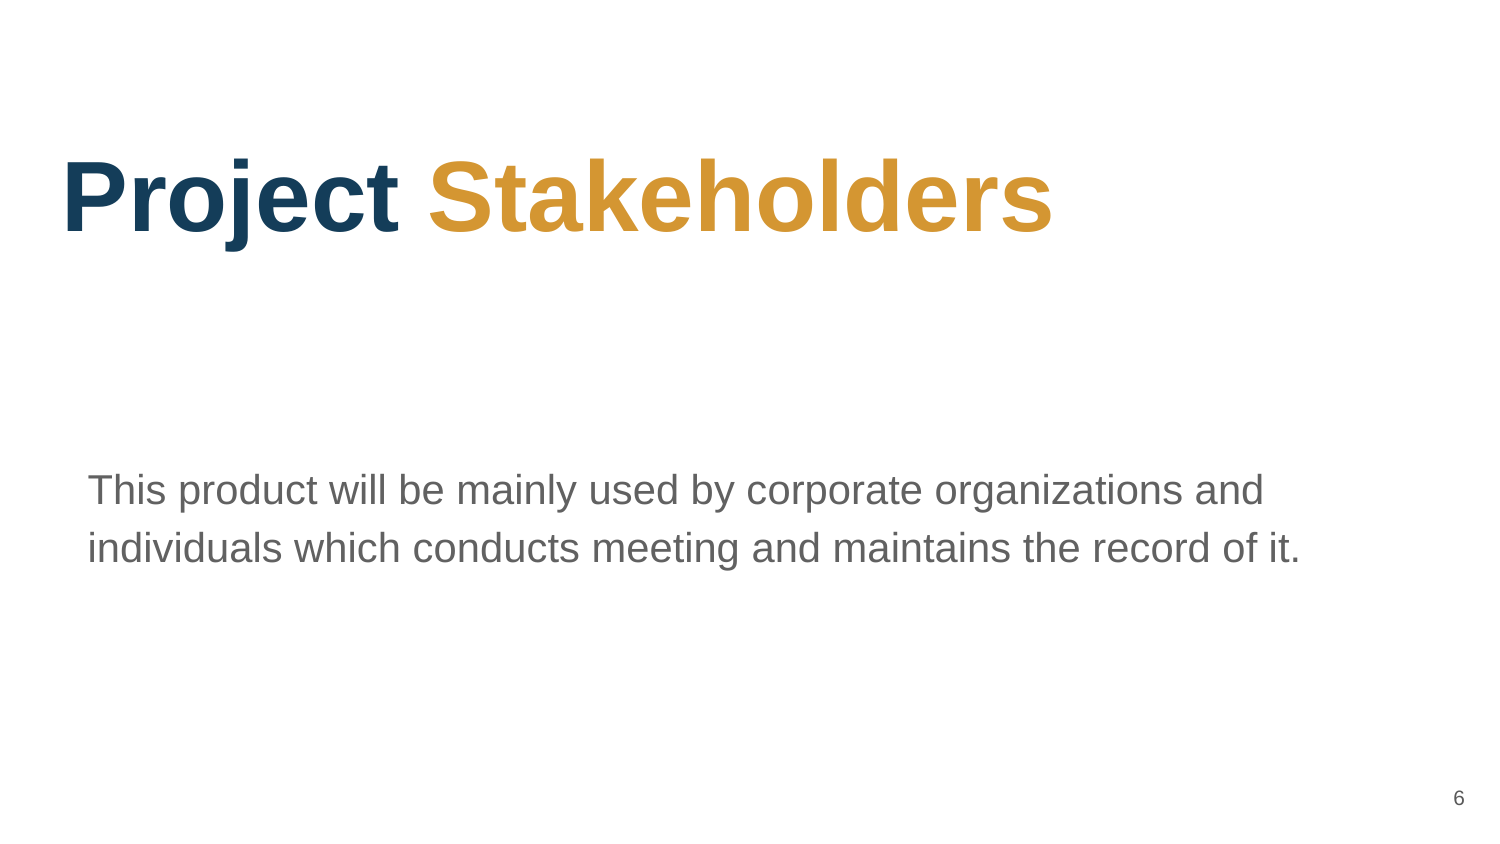

Project Stakeholders
This product will be mainly used by corporate organizations and individuals which conducts meeting and maintains the record of it.
6